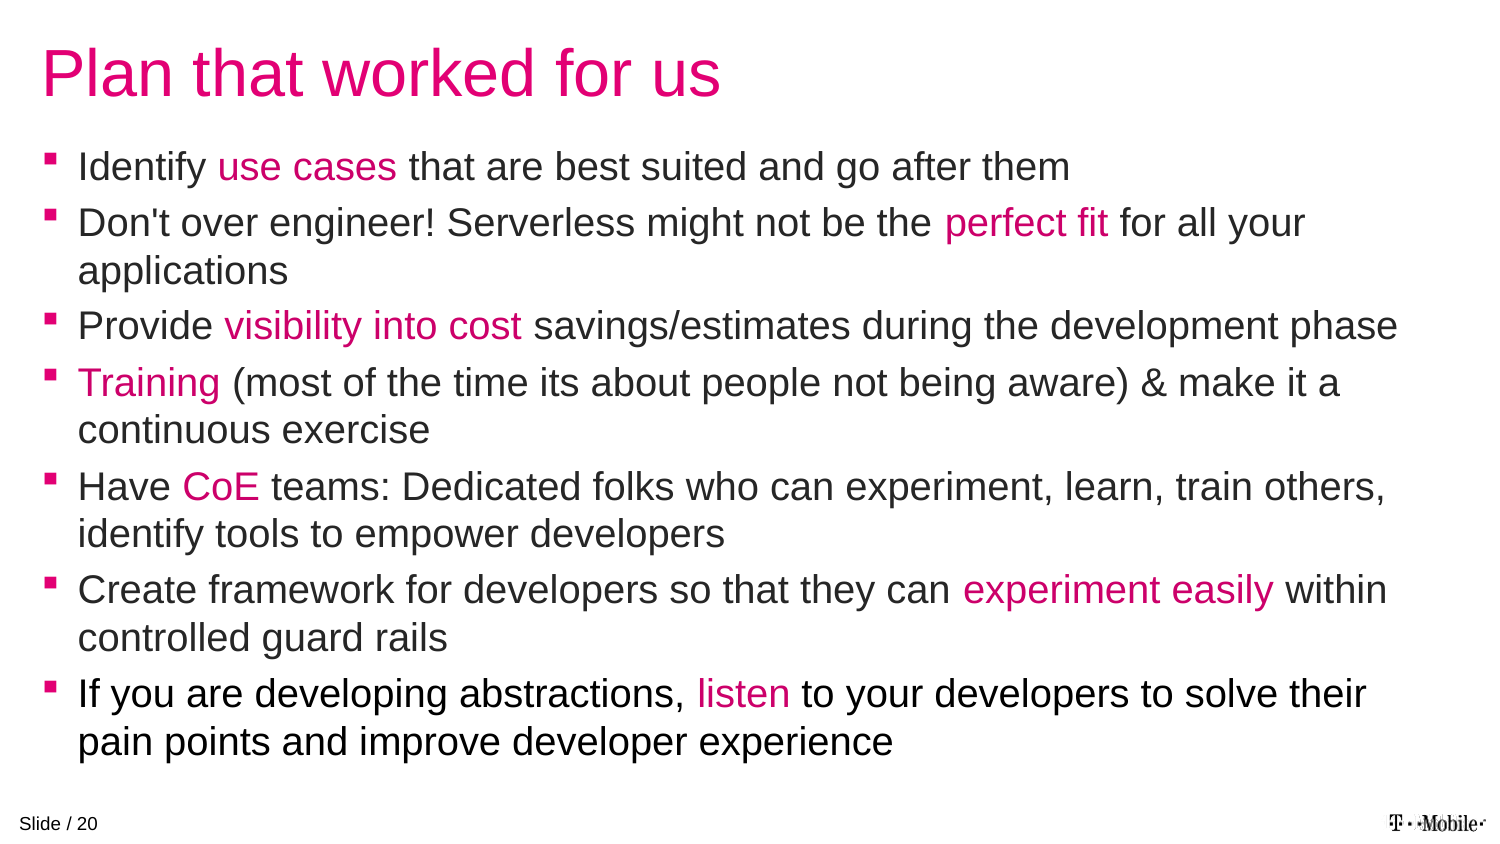

# Plan that worked for us
Identify use cases that are best suited and go after them
Don't over engineer! Serverless might not be the perfect fit for all your applications
Provide visibility into cost savings/estimates during the development phase
Training (most of the time its about people not being aware) & make it a continuous exercise
Have CoE teams: Dedicated folks who can experiment, learn, train others, identify tools to empower developers
Create framework for developers so that they can experiment easily within controlled guard rails
If you are developing abstractions, listen to your developers to solve their pain points and improve developer experience